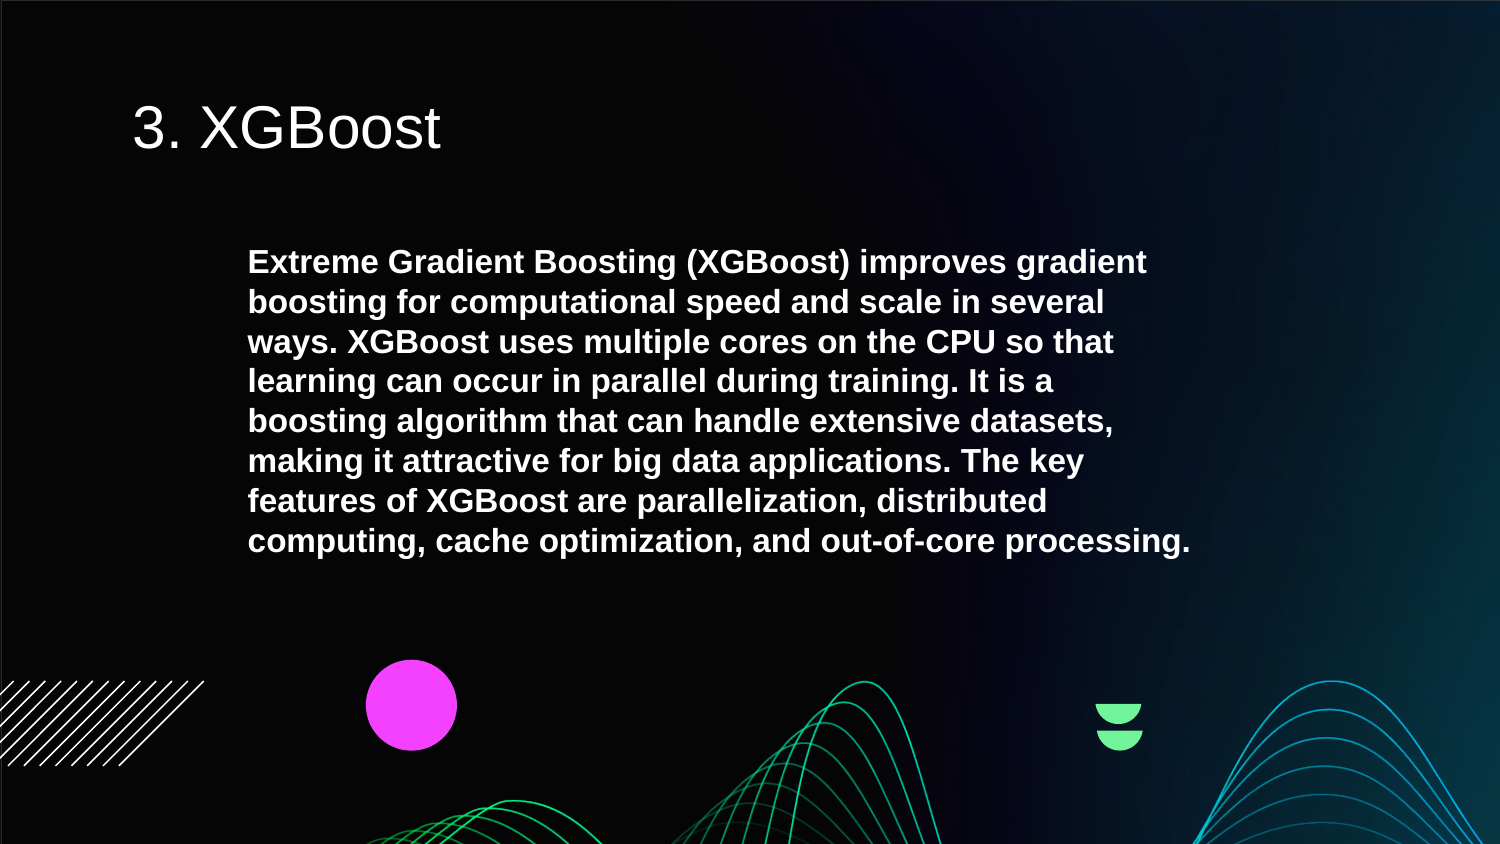

# 3. XGBoost
Extreme Gradient Boosting (XGBoost) improves gradient boosting for computational speed and scale in several ways. XGBoost uses multiple cores on the CPU so that learning can occur in parallel during training. It is a boosting algorithm that can handle extensive datasets, making it attractive for big data applications. The key features of XGBoost are parallelization, distributed computing, cache optimization, and out-of-core processing.